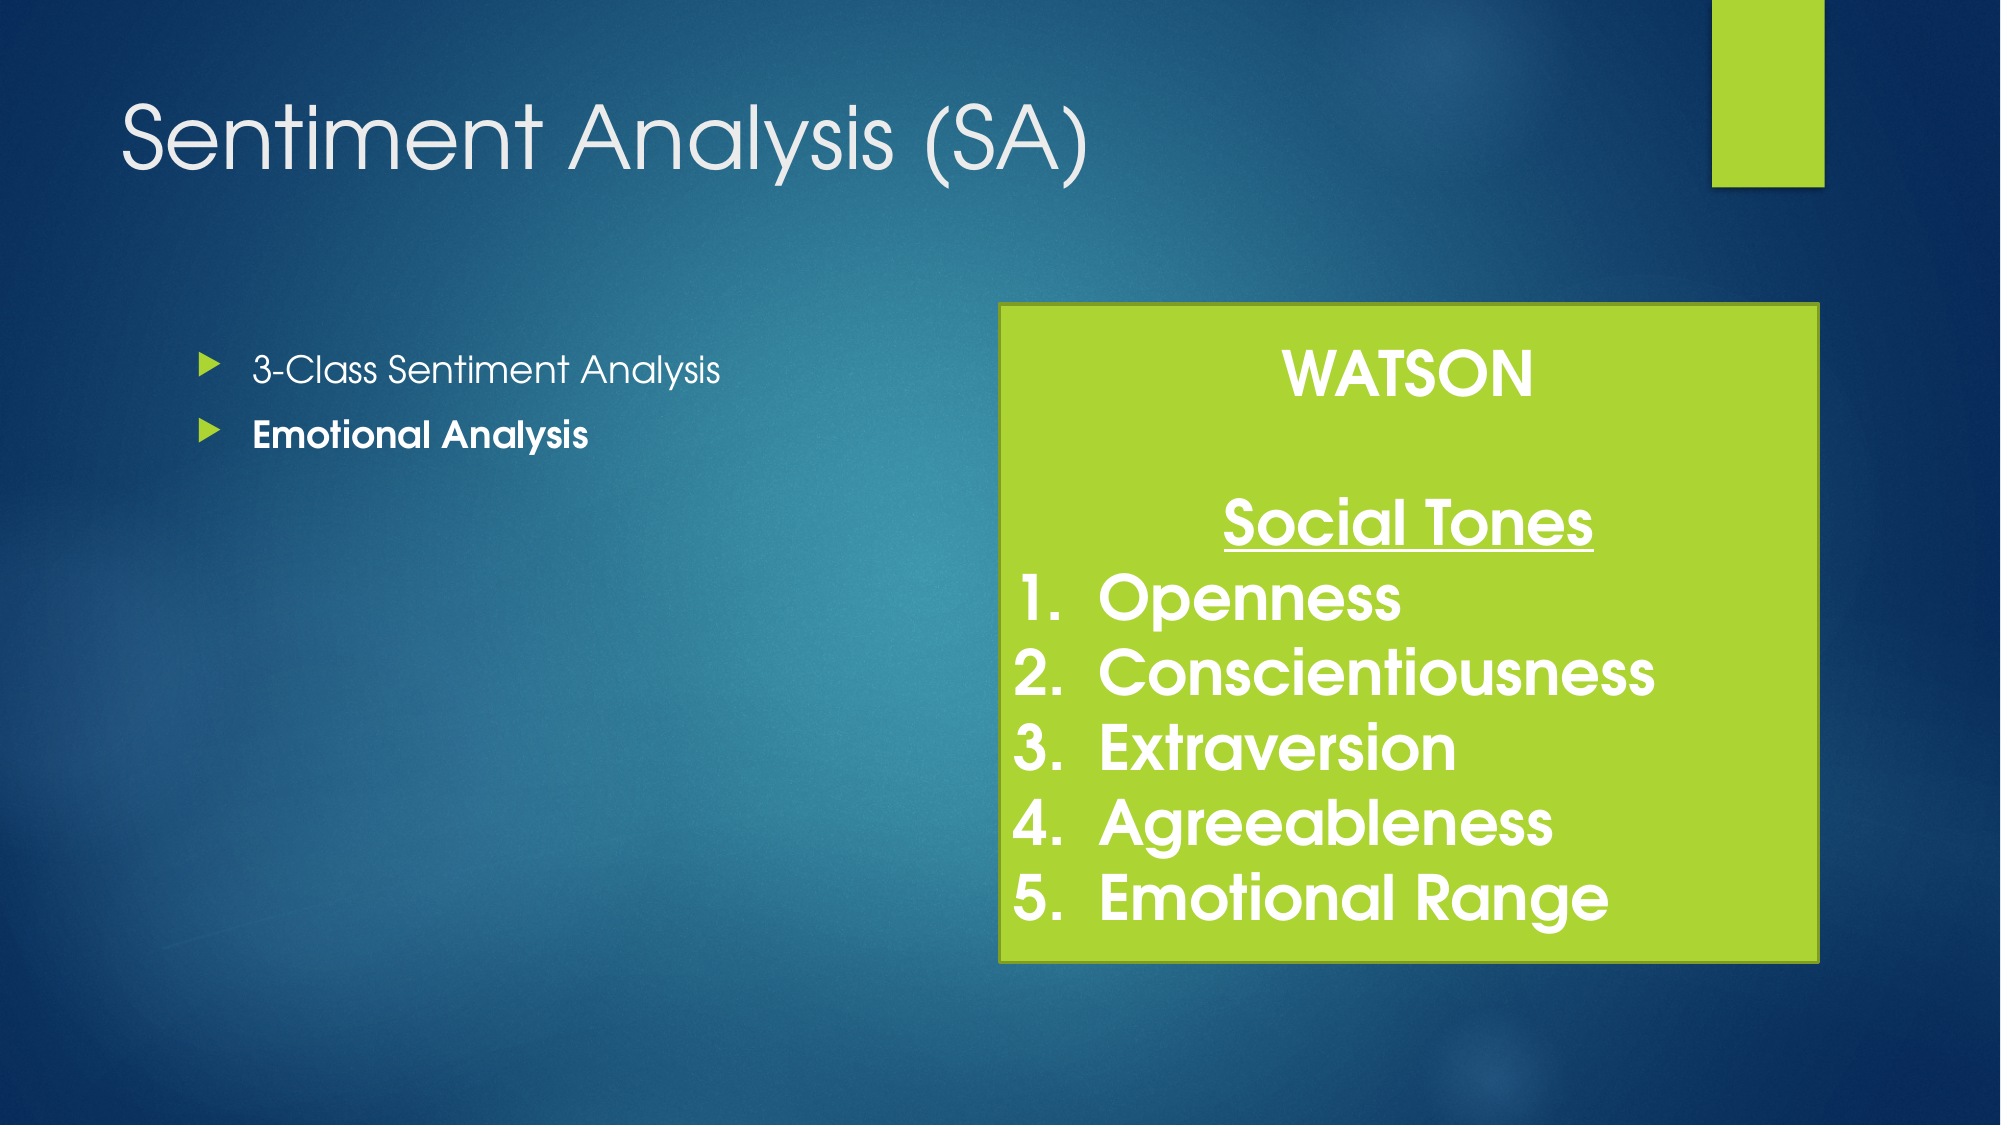

# Sentiment Analysis (SA)
WATSON

Social Tones
Openness
Conscientiousness
Extraversion
Agreeableness
Emotional Range
3-Class Sentiment Analysis
Emotional Analysis